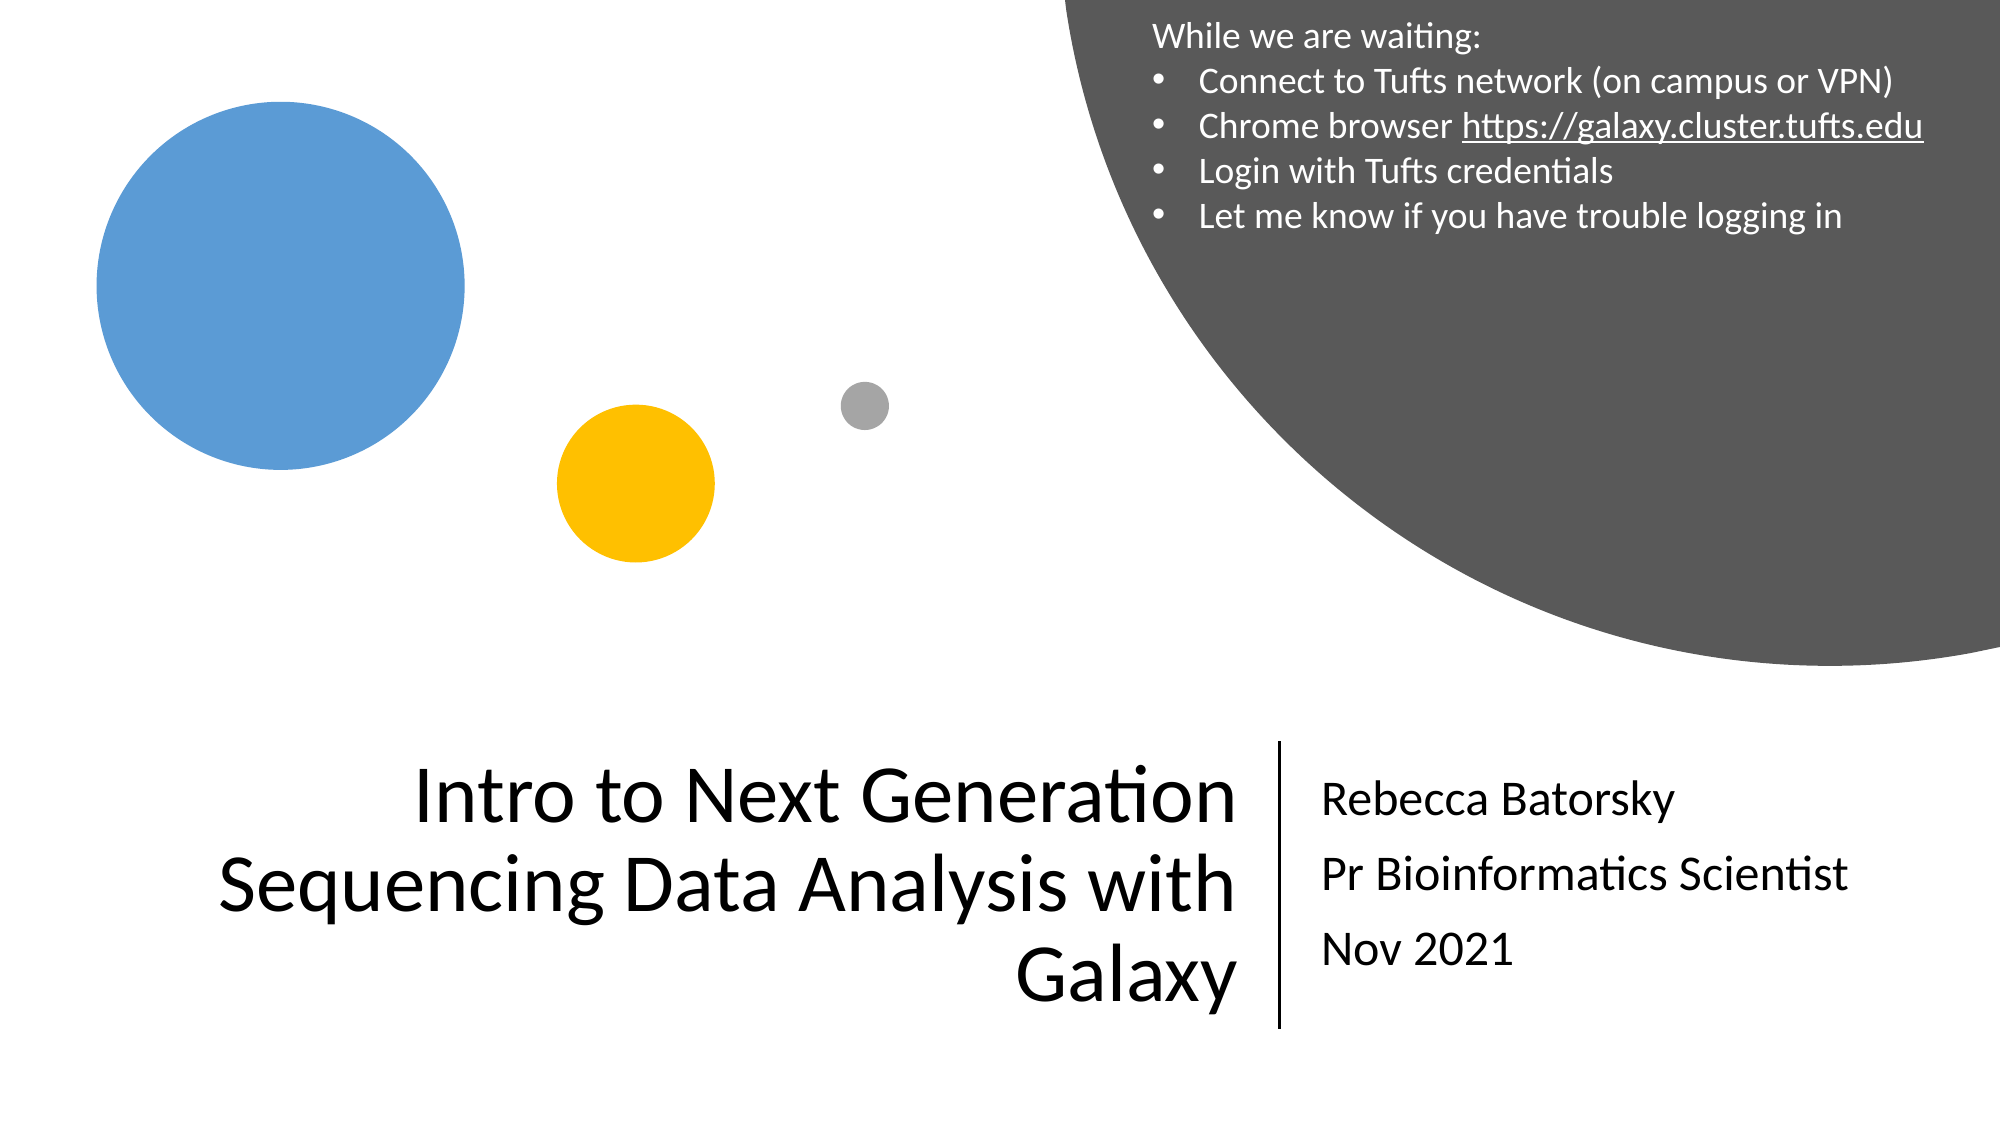

While we are waiting:
Connect to Tufts network (on campus or VPN)
Chrome browser https://galaxy.cluster.tufts.edu
Login with Tufts credentials
Let me know if you have trouble logging in

# Intro to Next Generation Sequencing Data Analysis with Galaxy
Rebecca Batorsky
Pr Bioinformatics Scientist
Nov 2021